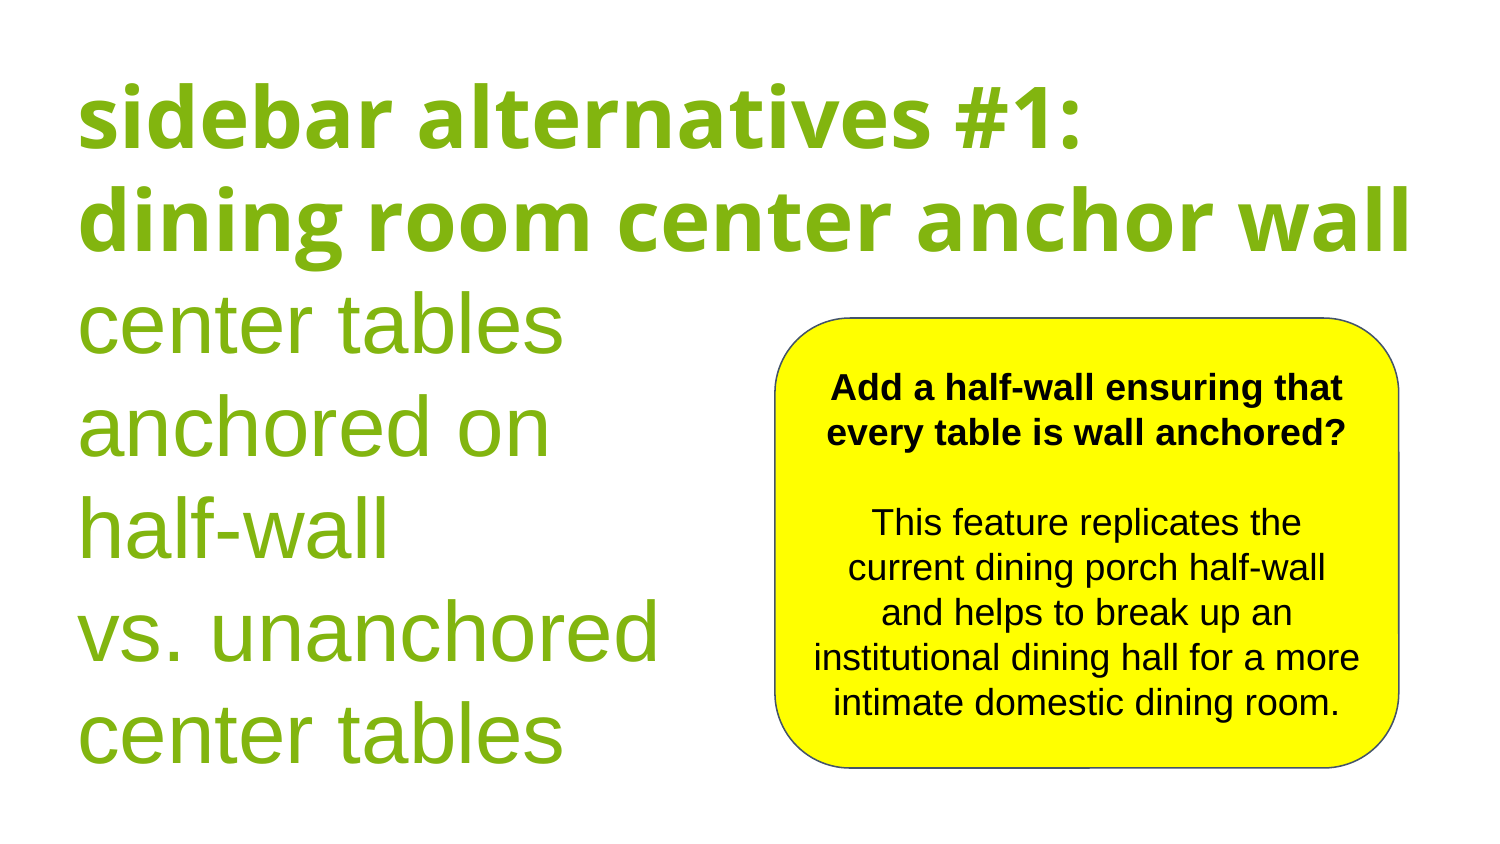

sidebar alternatives #1:
dining room center anchor wall
center tables
anchored on
half-wall
vs. unanchored
center tables
Add a half-wall ensuring that every table is wall anchored?

This feature replicates the current dining porch half-wall and helps to break up an institutional dining hall for a more intimate domestic dining room.